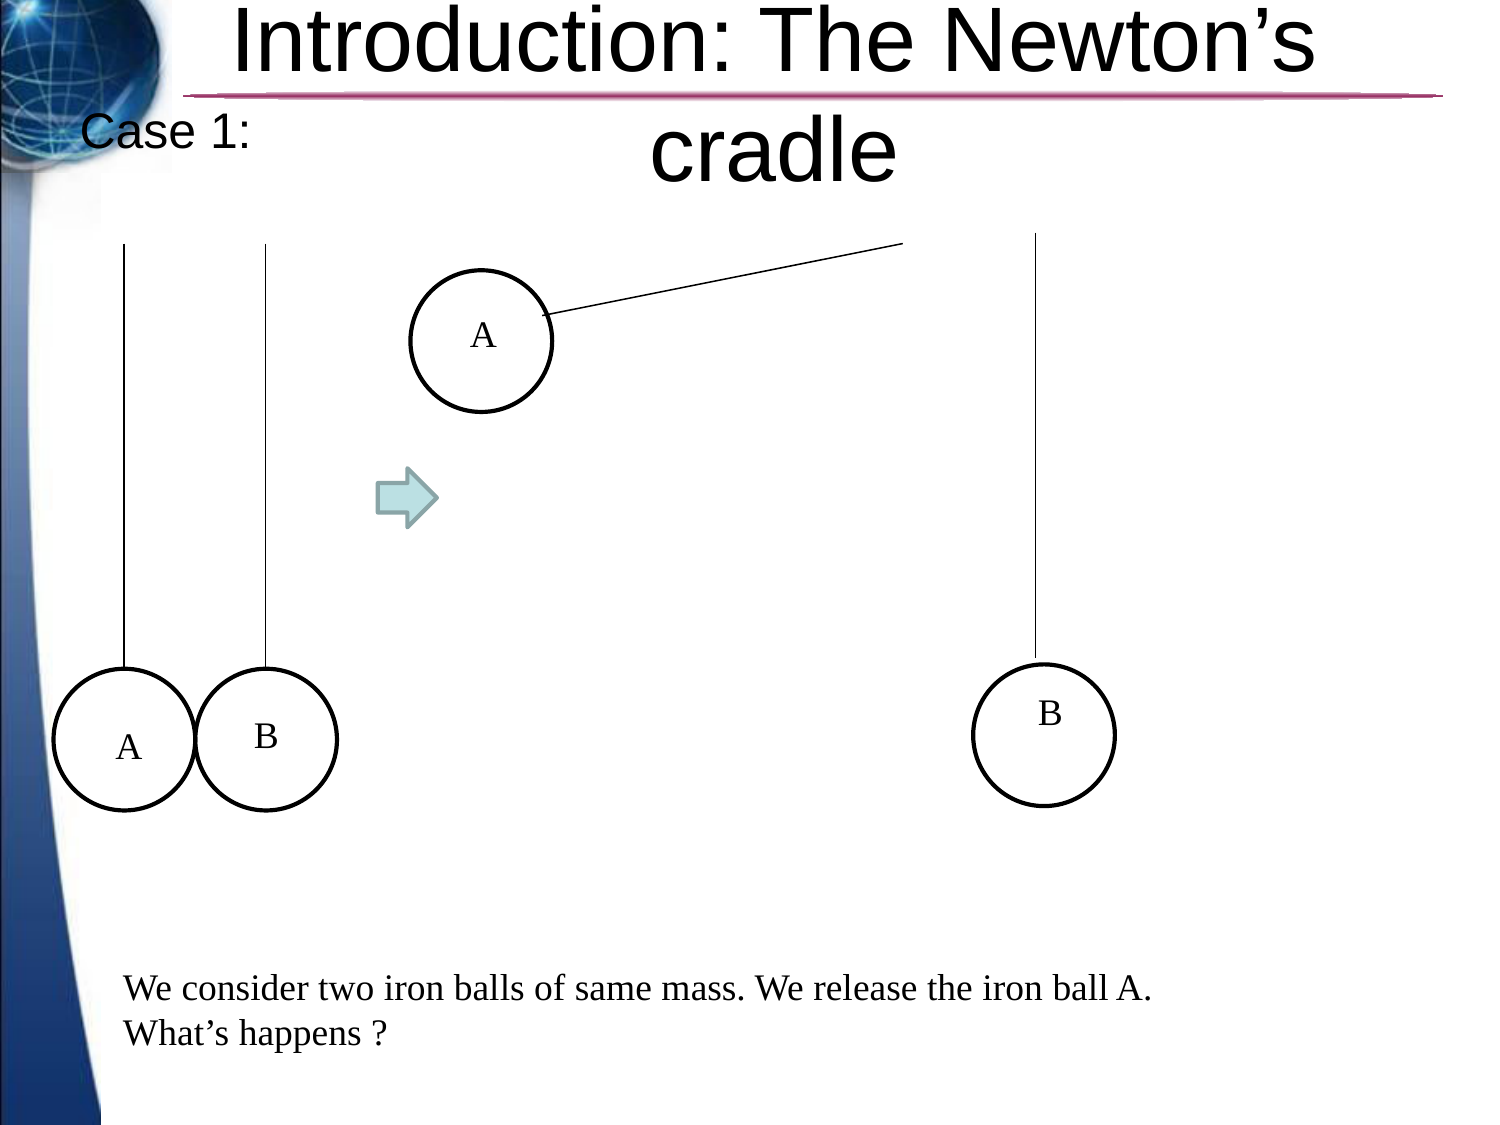

# Introduction: The Newton’s cradle
Case 1:

A

B
B
A
We consider two iron balls of same mass. We release the iron ball A. What’s happens ?
7